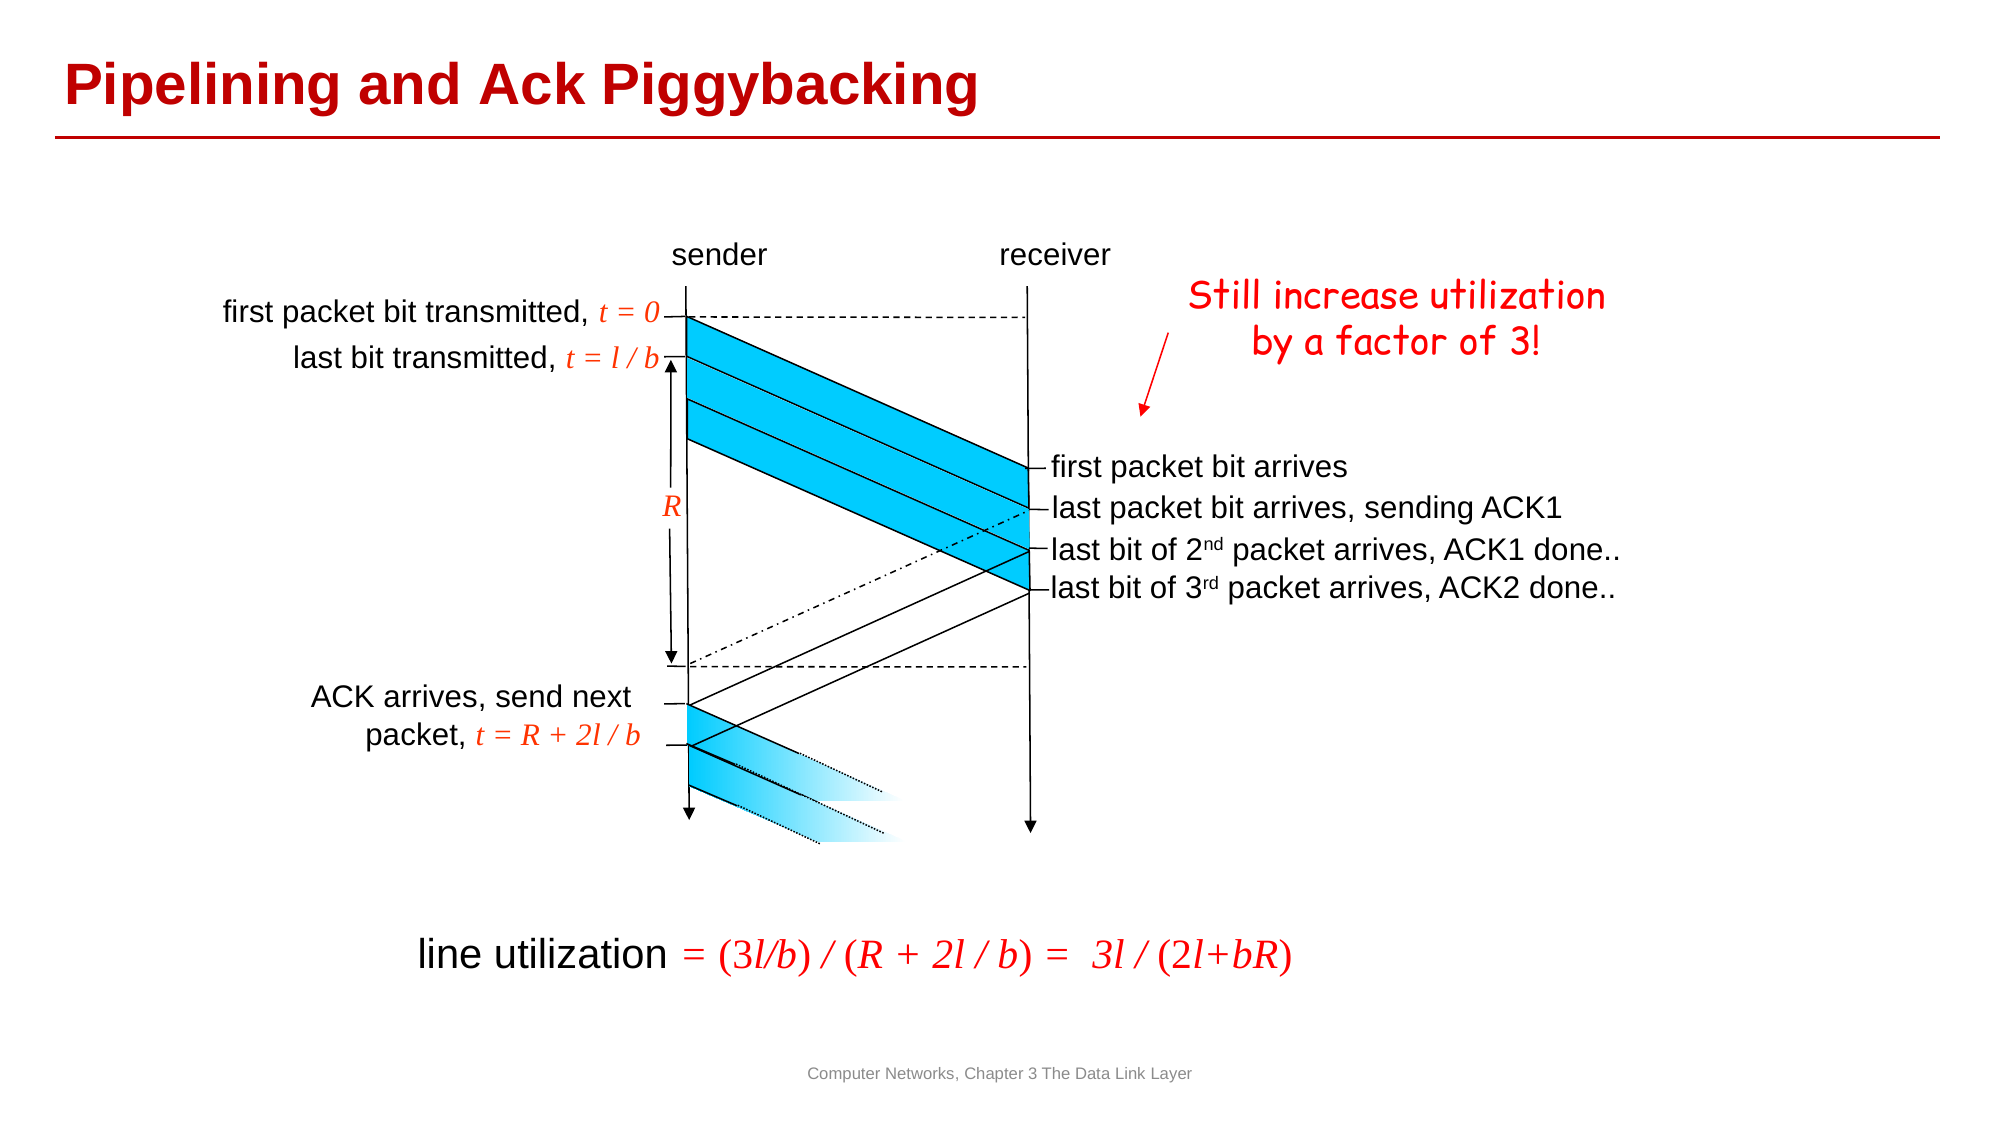

Pipelining and Ack Piggybacking

sender

receiver
Still increase utilization
by a factor of 3!

first packet bit transmitted, t = 0

last bit transmitted, t = l / b

first packet bit arrives

R
last packet bit arrives, sending ACK1

last bit of 2nd packet arrives, ACK1 done..

last bit of 3rd packet arrives, ACK2 done..

ACK arrives, send next
packet, t = R + 2l / b

line utilization = (3l/b) / (R + 2l / b) =  3l / (2l+bR)
Computer Networks, Chapter 3 The Data Link Layer